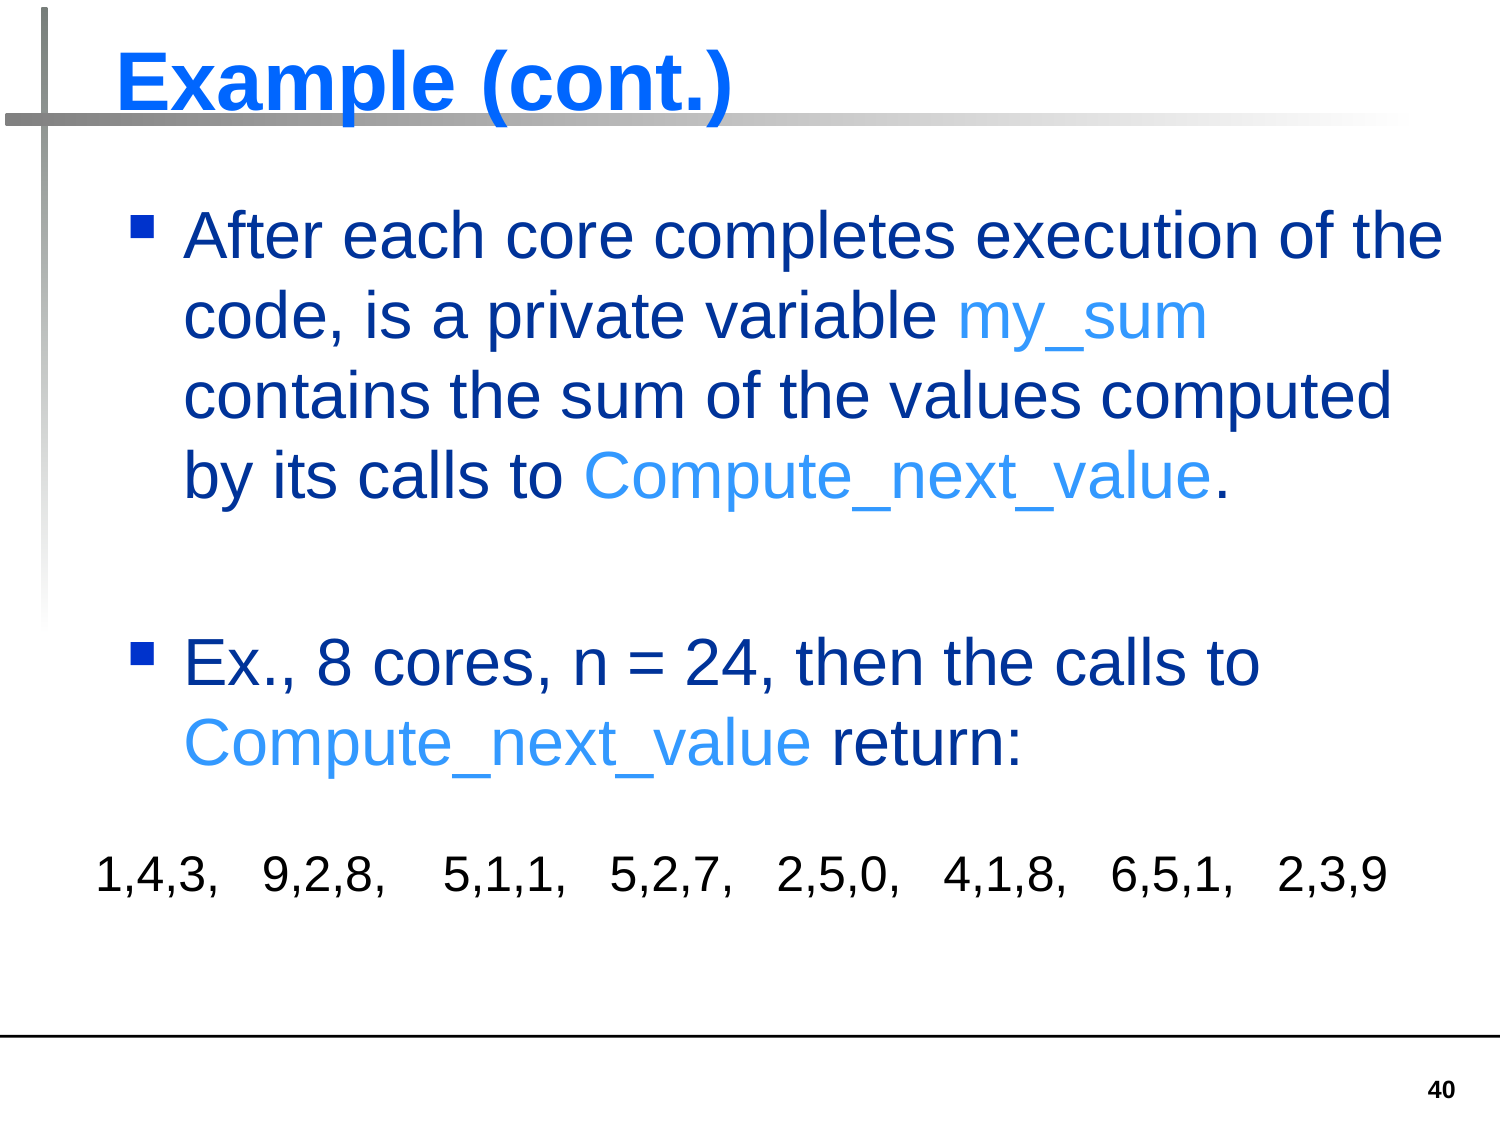

# Example (cont.)
After each core completes execution of the code, is a private variable my_sum contains the sum of the values computed by its calls to Compute_next_value.

Ex., 8 cores, n = 24, then the calls to Compute_next_value return:
1,4,3,   9,2,8,    5,1,1,   5,2,7,   2,5,0,   4,1,8,   6,5,1,   2,3,9